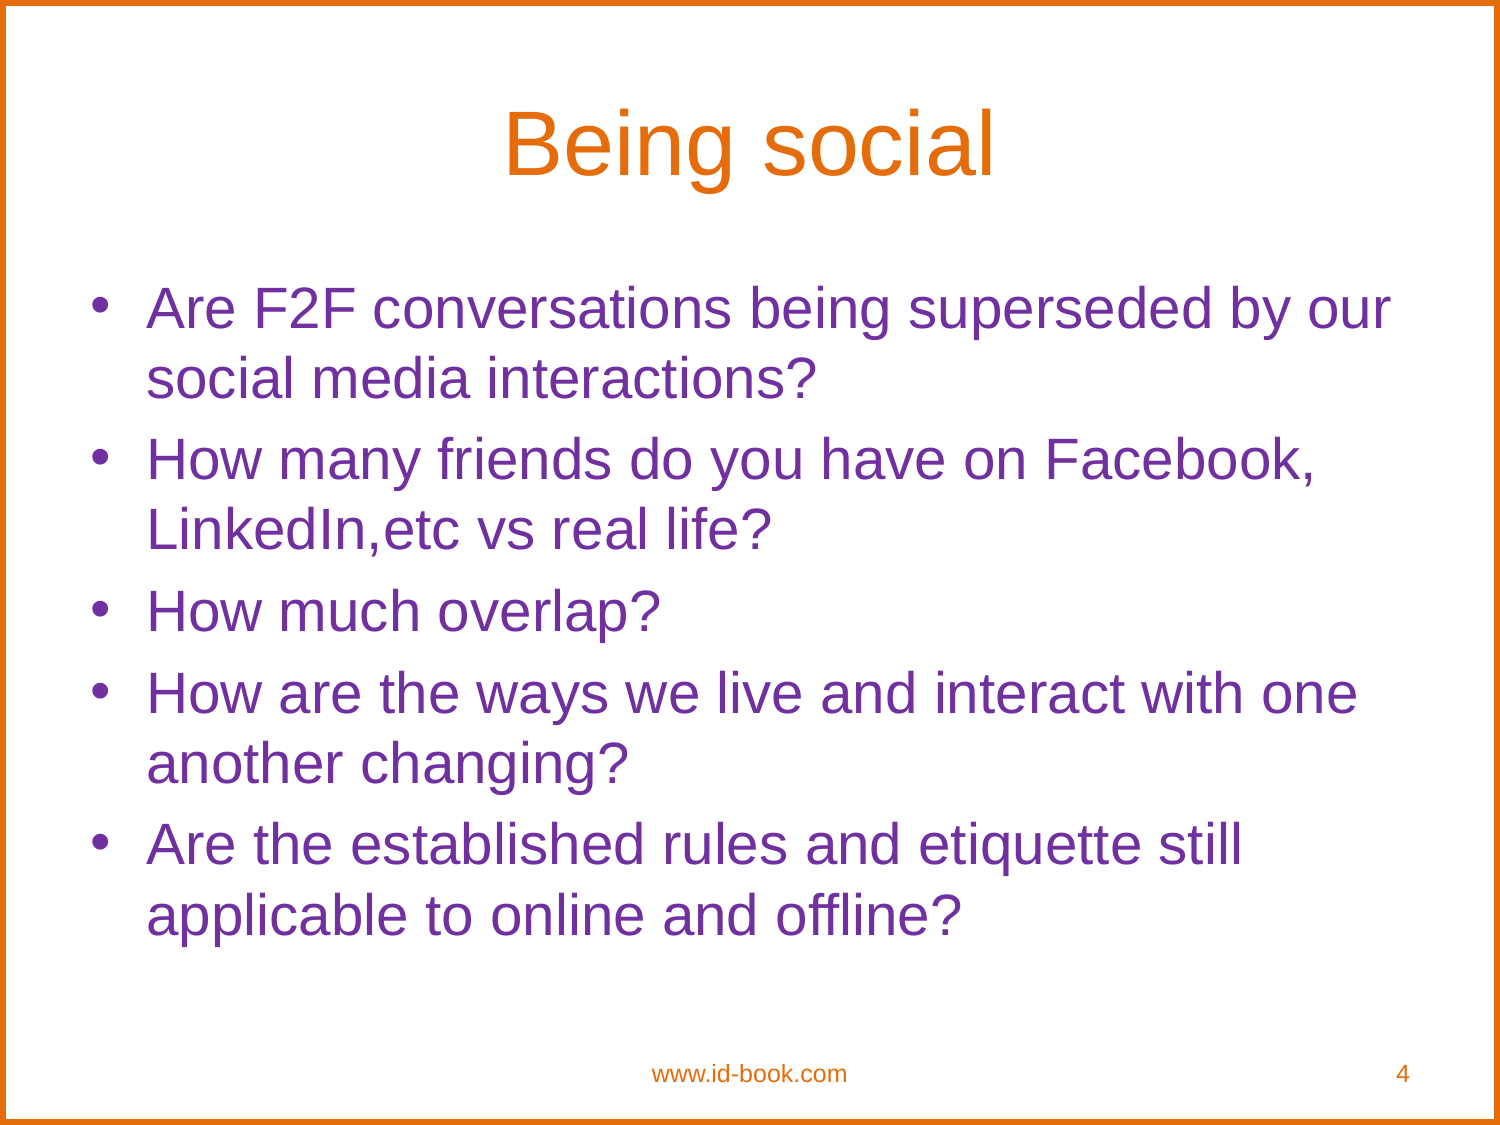

Being social
Are F2F conversations being superseded by our social media interactions?
How many friends do you have on Facebook, LinkedIn,etc vs real life?
How much overlap?
How are the ways we live and interact with one another changing?
Are the established rules and etiquette still applicable to online and offline?
www.id-book.com
4